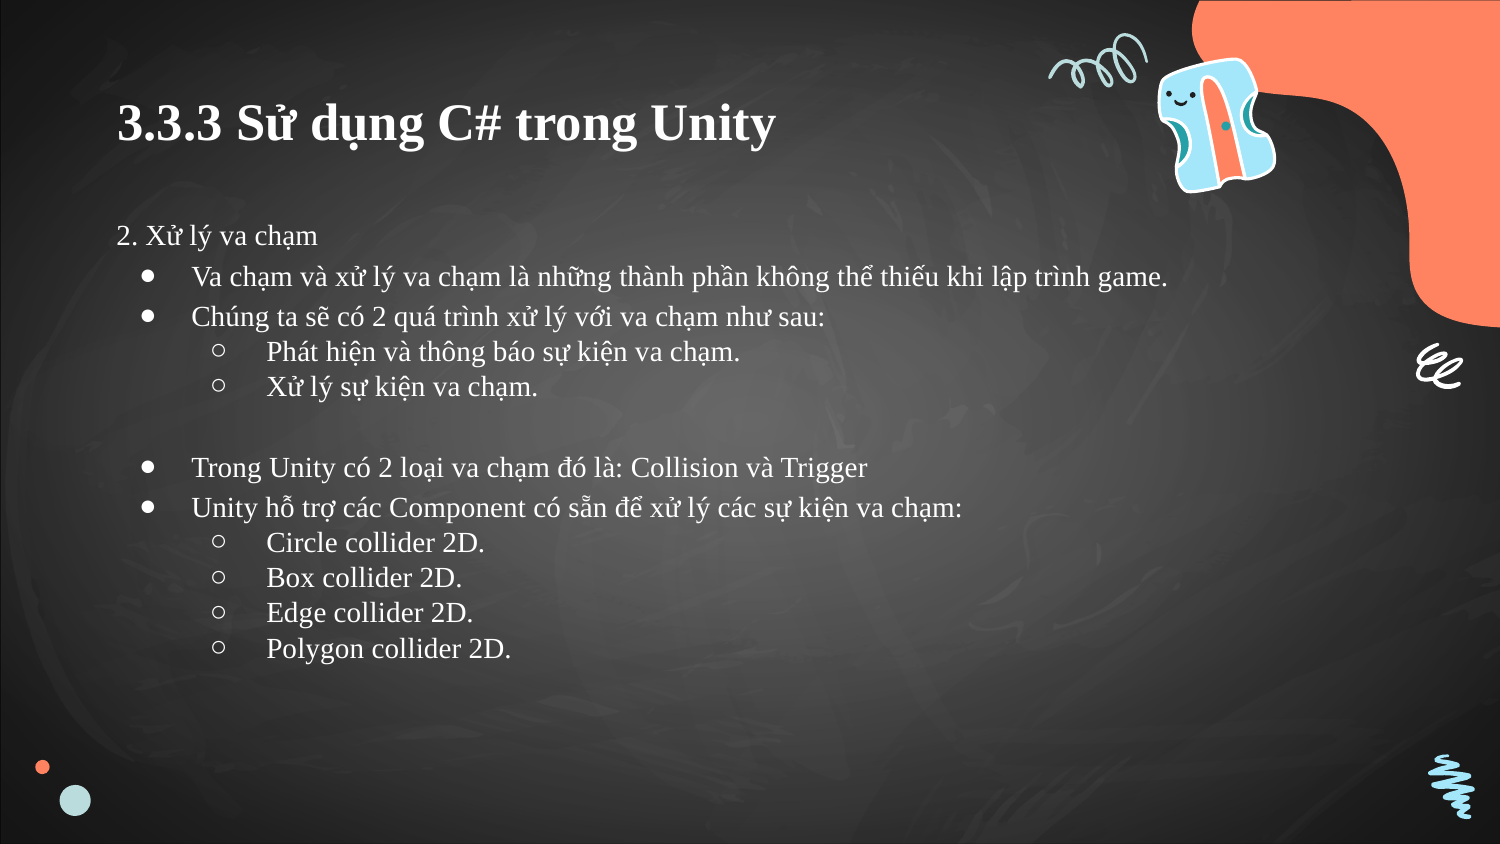

# 3.3.3 Sử dụng C# trong Unity
2. Xử lý va chạm
Va chạm và xử lý va chạm là những thành phần không thể thiếu khi lập trình game.
Chúng ta sẽ có 2 quá trình xử lý với va chạm như sau:
Phát hiện và thông báo sự kiện va chạm.
Xử lý sự kiện va chạm.

Trong Unity có 2 loại va chạm đó là: Collision và Trigger
Unity hỗ trợ các Component có sẵn để xử lý các sự kiện va chạm:
Circle collider 2D.
Box collider 2D.
Edge collider 2D.
Polygon collider 2D.